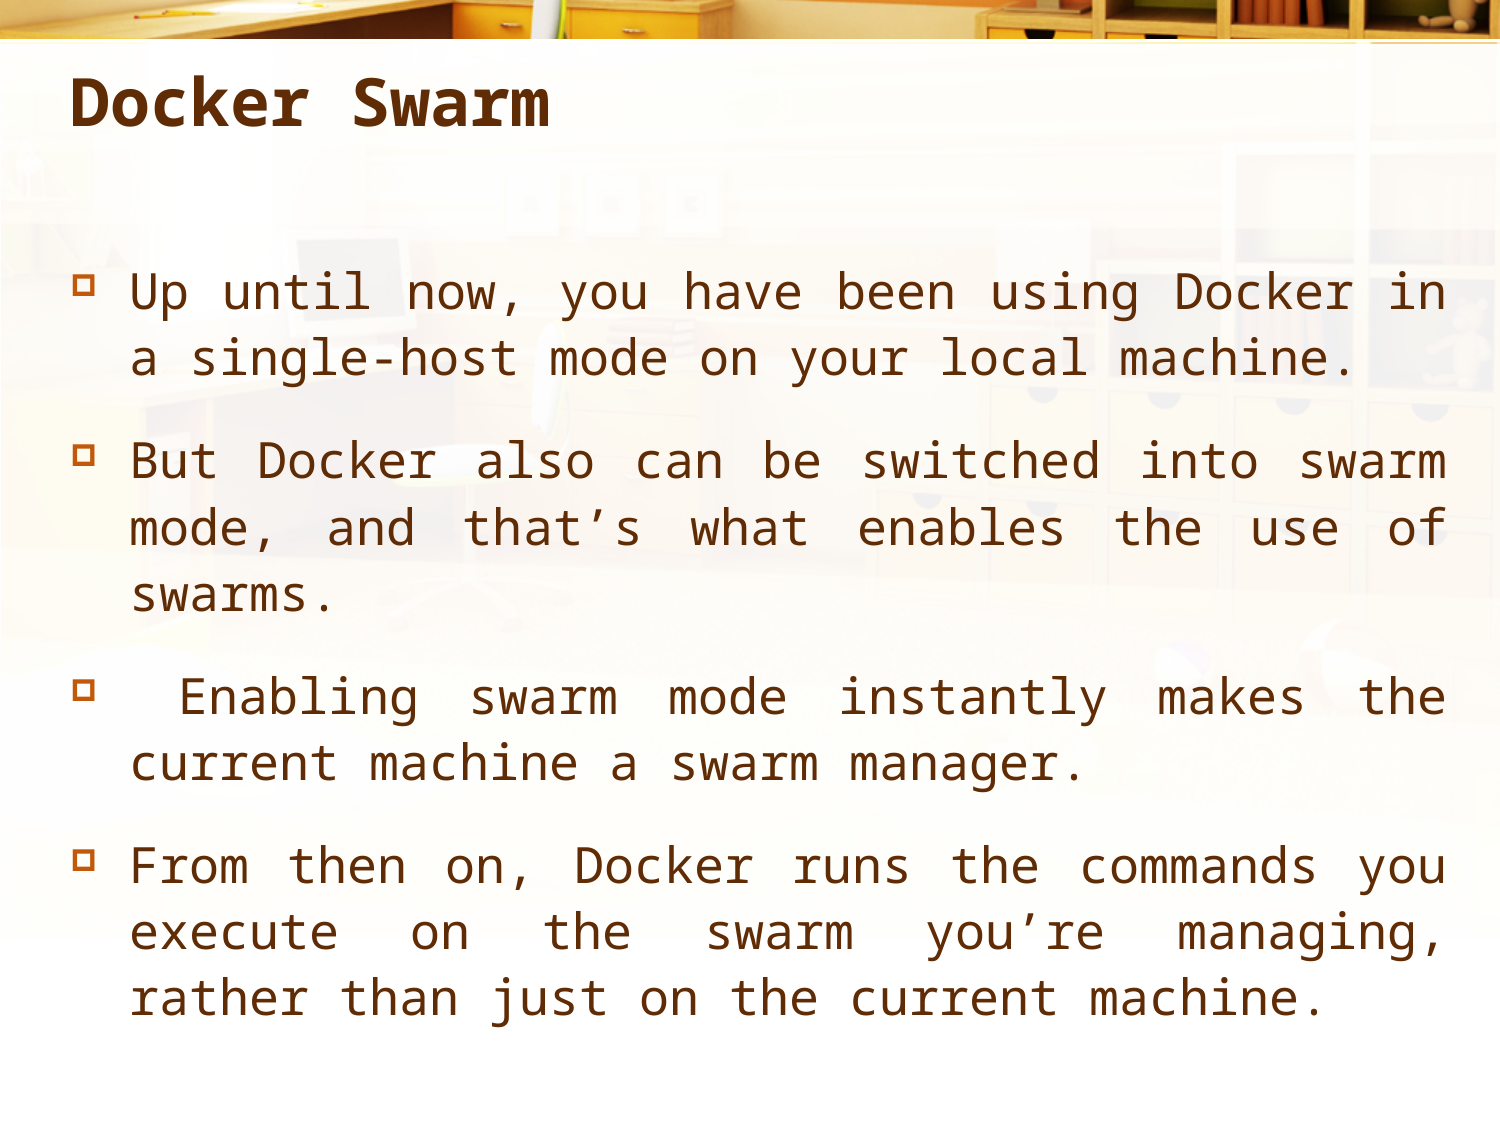

# Docker Swarm

Up until now, you have been using Docker in a single-host mode on your local machine.
But Docker also can be switched into swarm mode, and that’s what enables the use of swarms.
 Enabling swarm mode instantly makes the current machine a swarm manager.
From then on, Docker runs the commands you execute on the swarm you’re managing, rather than just on the current machine.